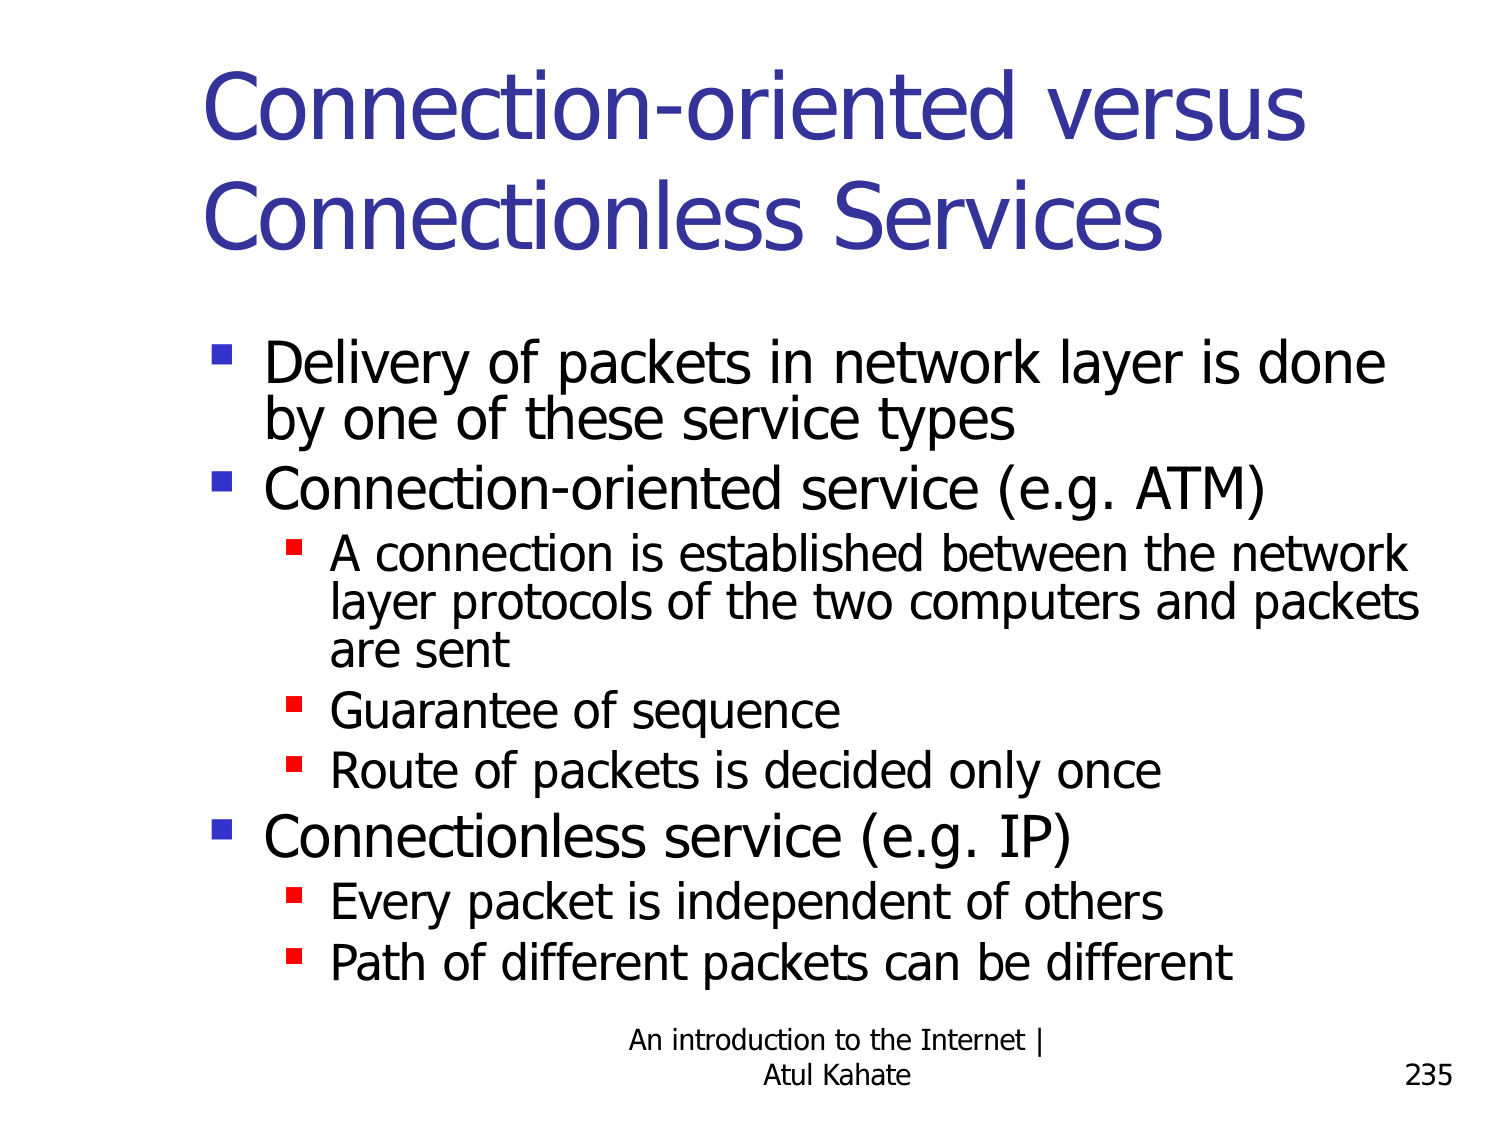

Connection-oriented versus Connectionless Services
Delivery of packets in network layer is done by one of these service types
Connection-oriented service (e.g. ATM)
A connection is established between the network layer protocols of the two computers and packets are sent
Guarantee of sequence
Route of packets is decided only once
Connectionless service (e.g. IP)
Every packet is independent of others
Path of different packets can be different
An introduction to the Internet | Atul Kahate
235